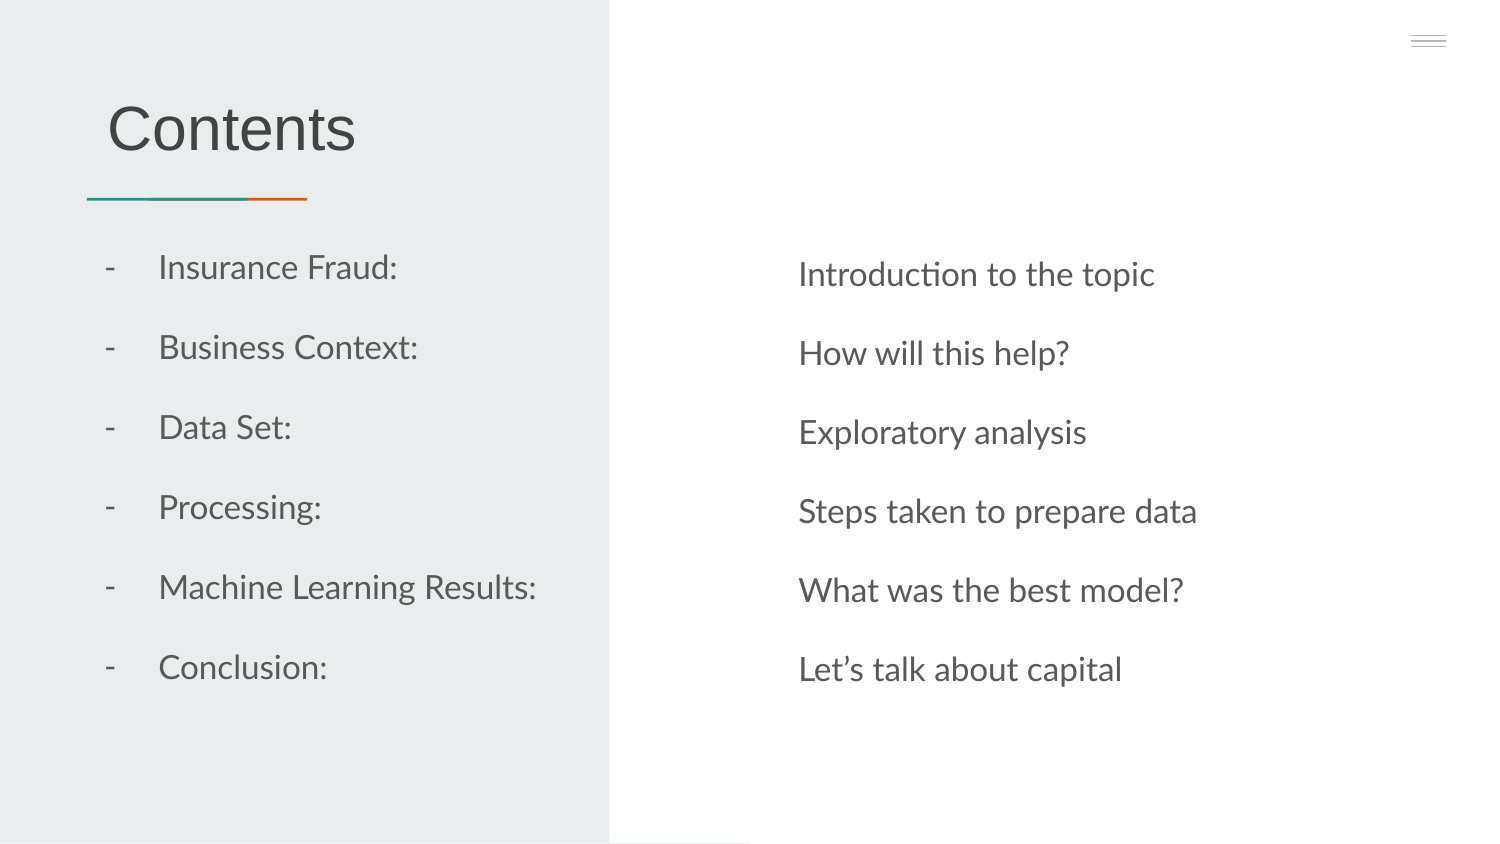

# Contents
Insurance Fraud:

Business Context:

Data Set:

Processing:

Machine Learning Results:

Conclusion:
Introduction to the topic
How will this help?
Exploratory analysis
Steps taken to prepare data
What was the best model?
Let’s talk about capital